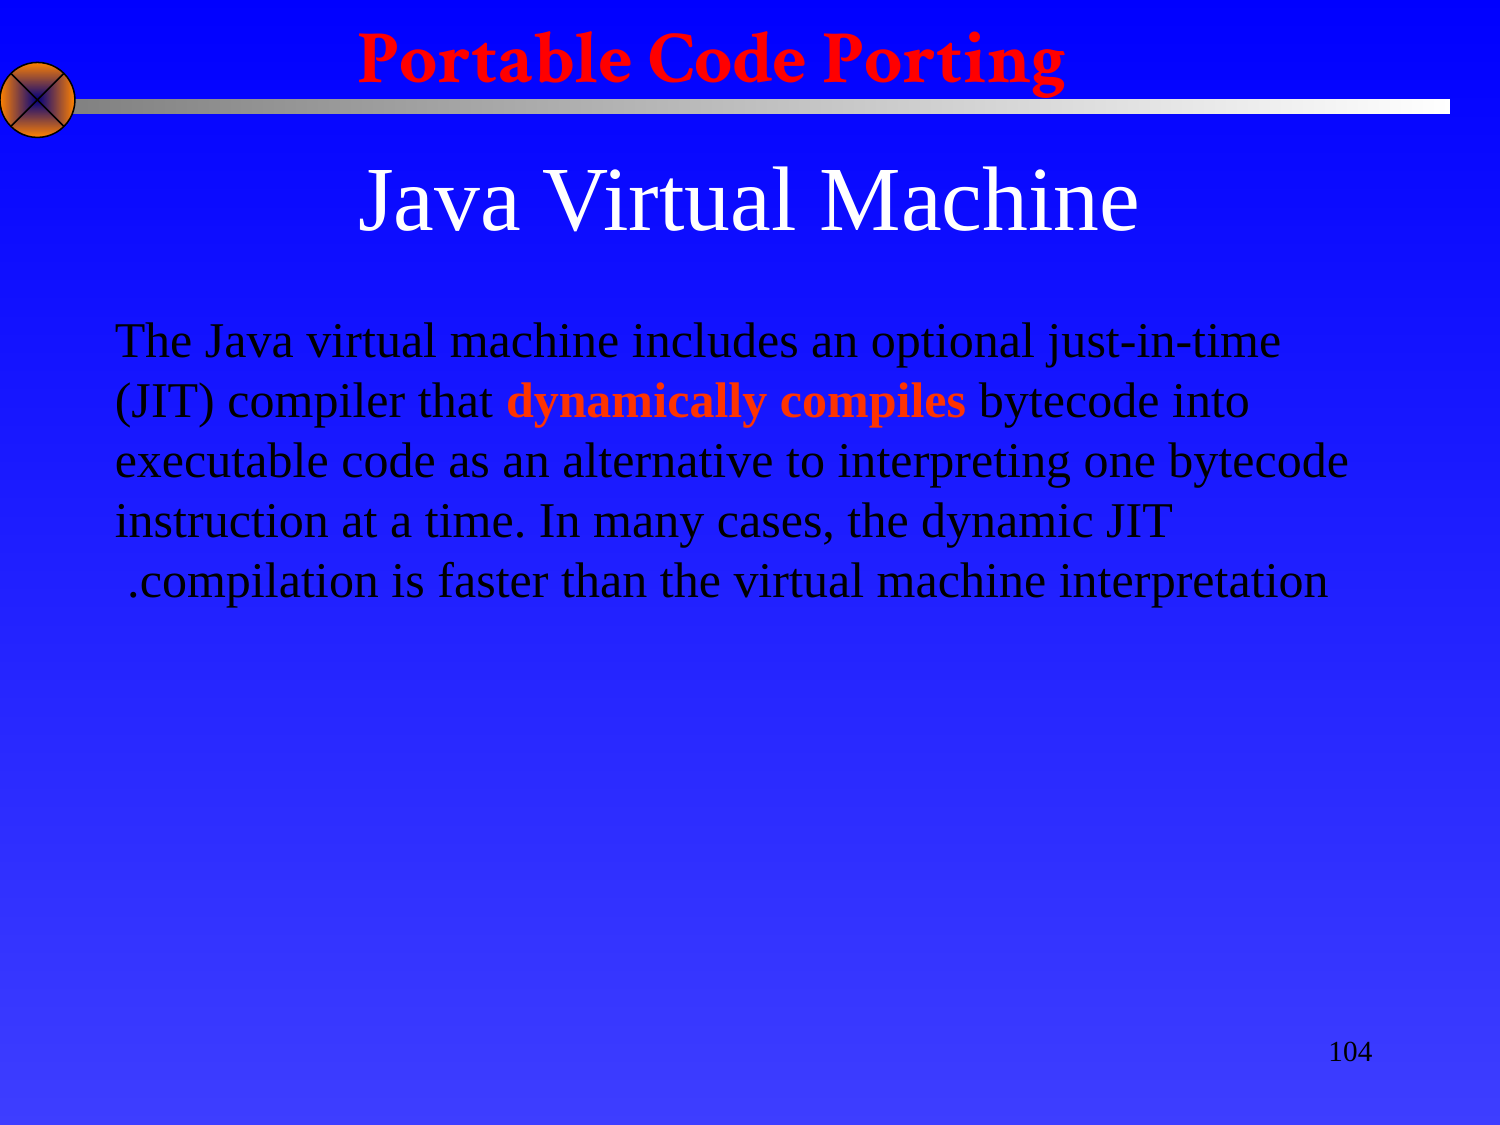

Portable Code Porting

# Java Virtual Machine
The Java virtual machine includes an optional just-in-time (JIT) compiler that dynamically compiles bytecode into executable code as an alternative to interpreting one bytecode instruction at a time. In many cases, the dynamic JIT compilation is faster than the virtual machine interpretation.
104